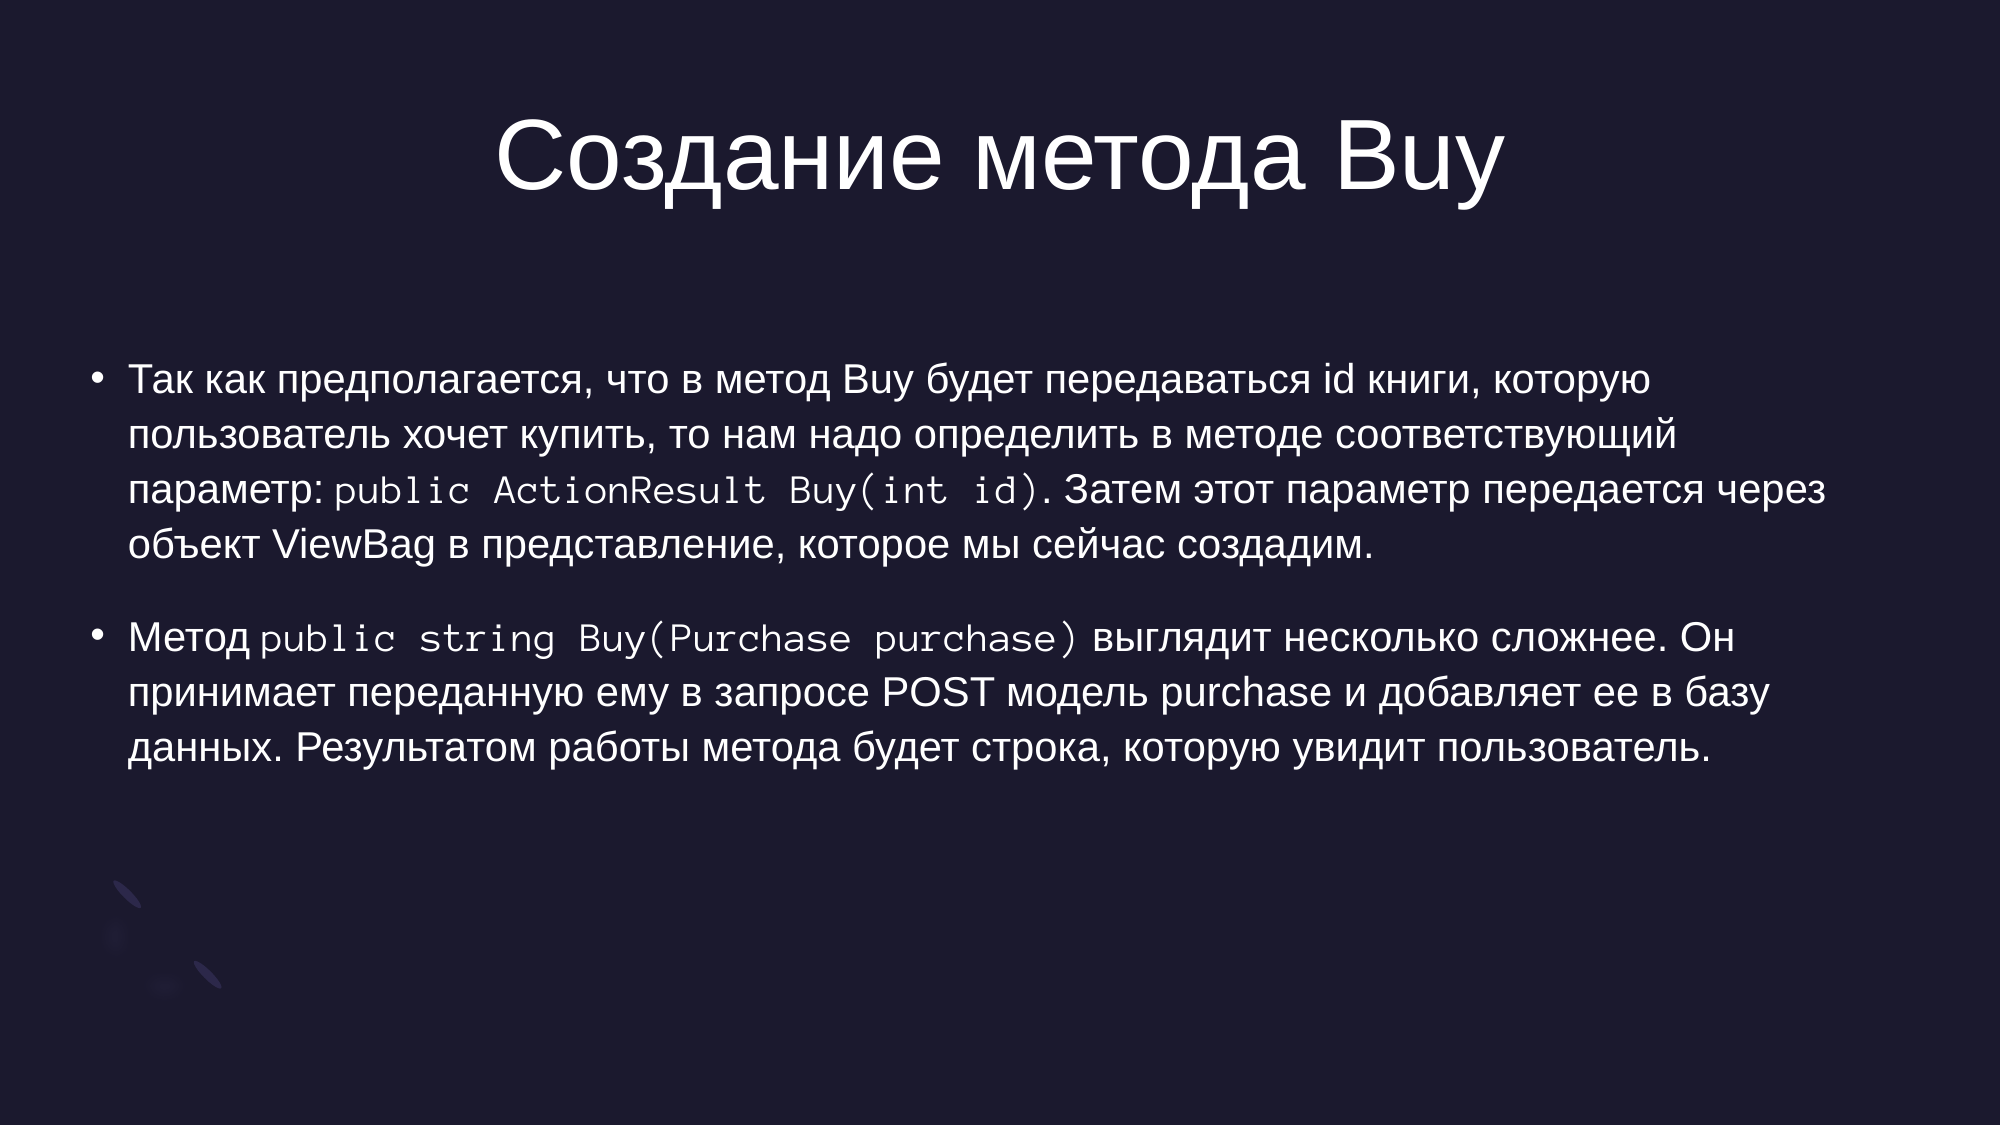

# Создание метода Buy
Так как предполагается, что в метод Buy будет передаваться id книги, которую пользователь хочет купить, то нам надо определить в методе соответствующий параметр: public ActionResult Buy(int id). Затем этот параметр передается через объект ViewBag в представление, которое мы сейчас создадим.
Метод public string Buy(Purchase purchase) выглядит несколько сложнее. Он принимает переданную ему в запросе POST модель purchase и добавляет ее в базу данных. Результатом работы метода будет строка, которую увидит пользователь.